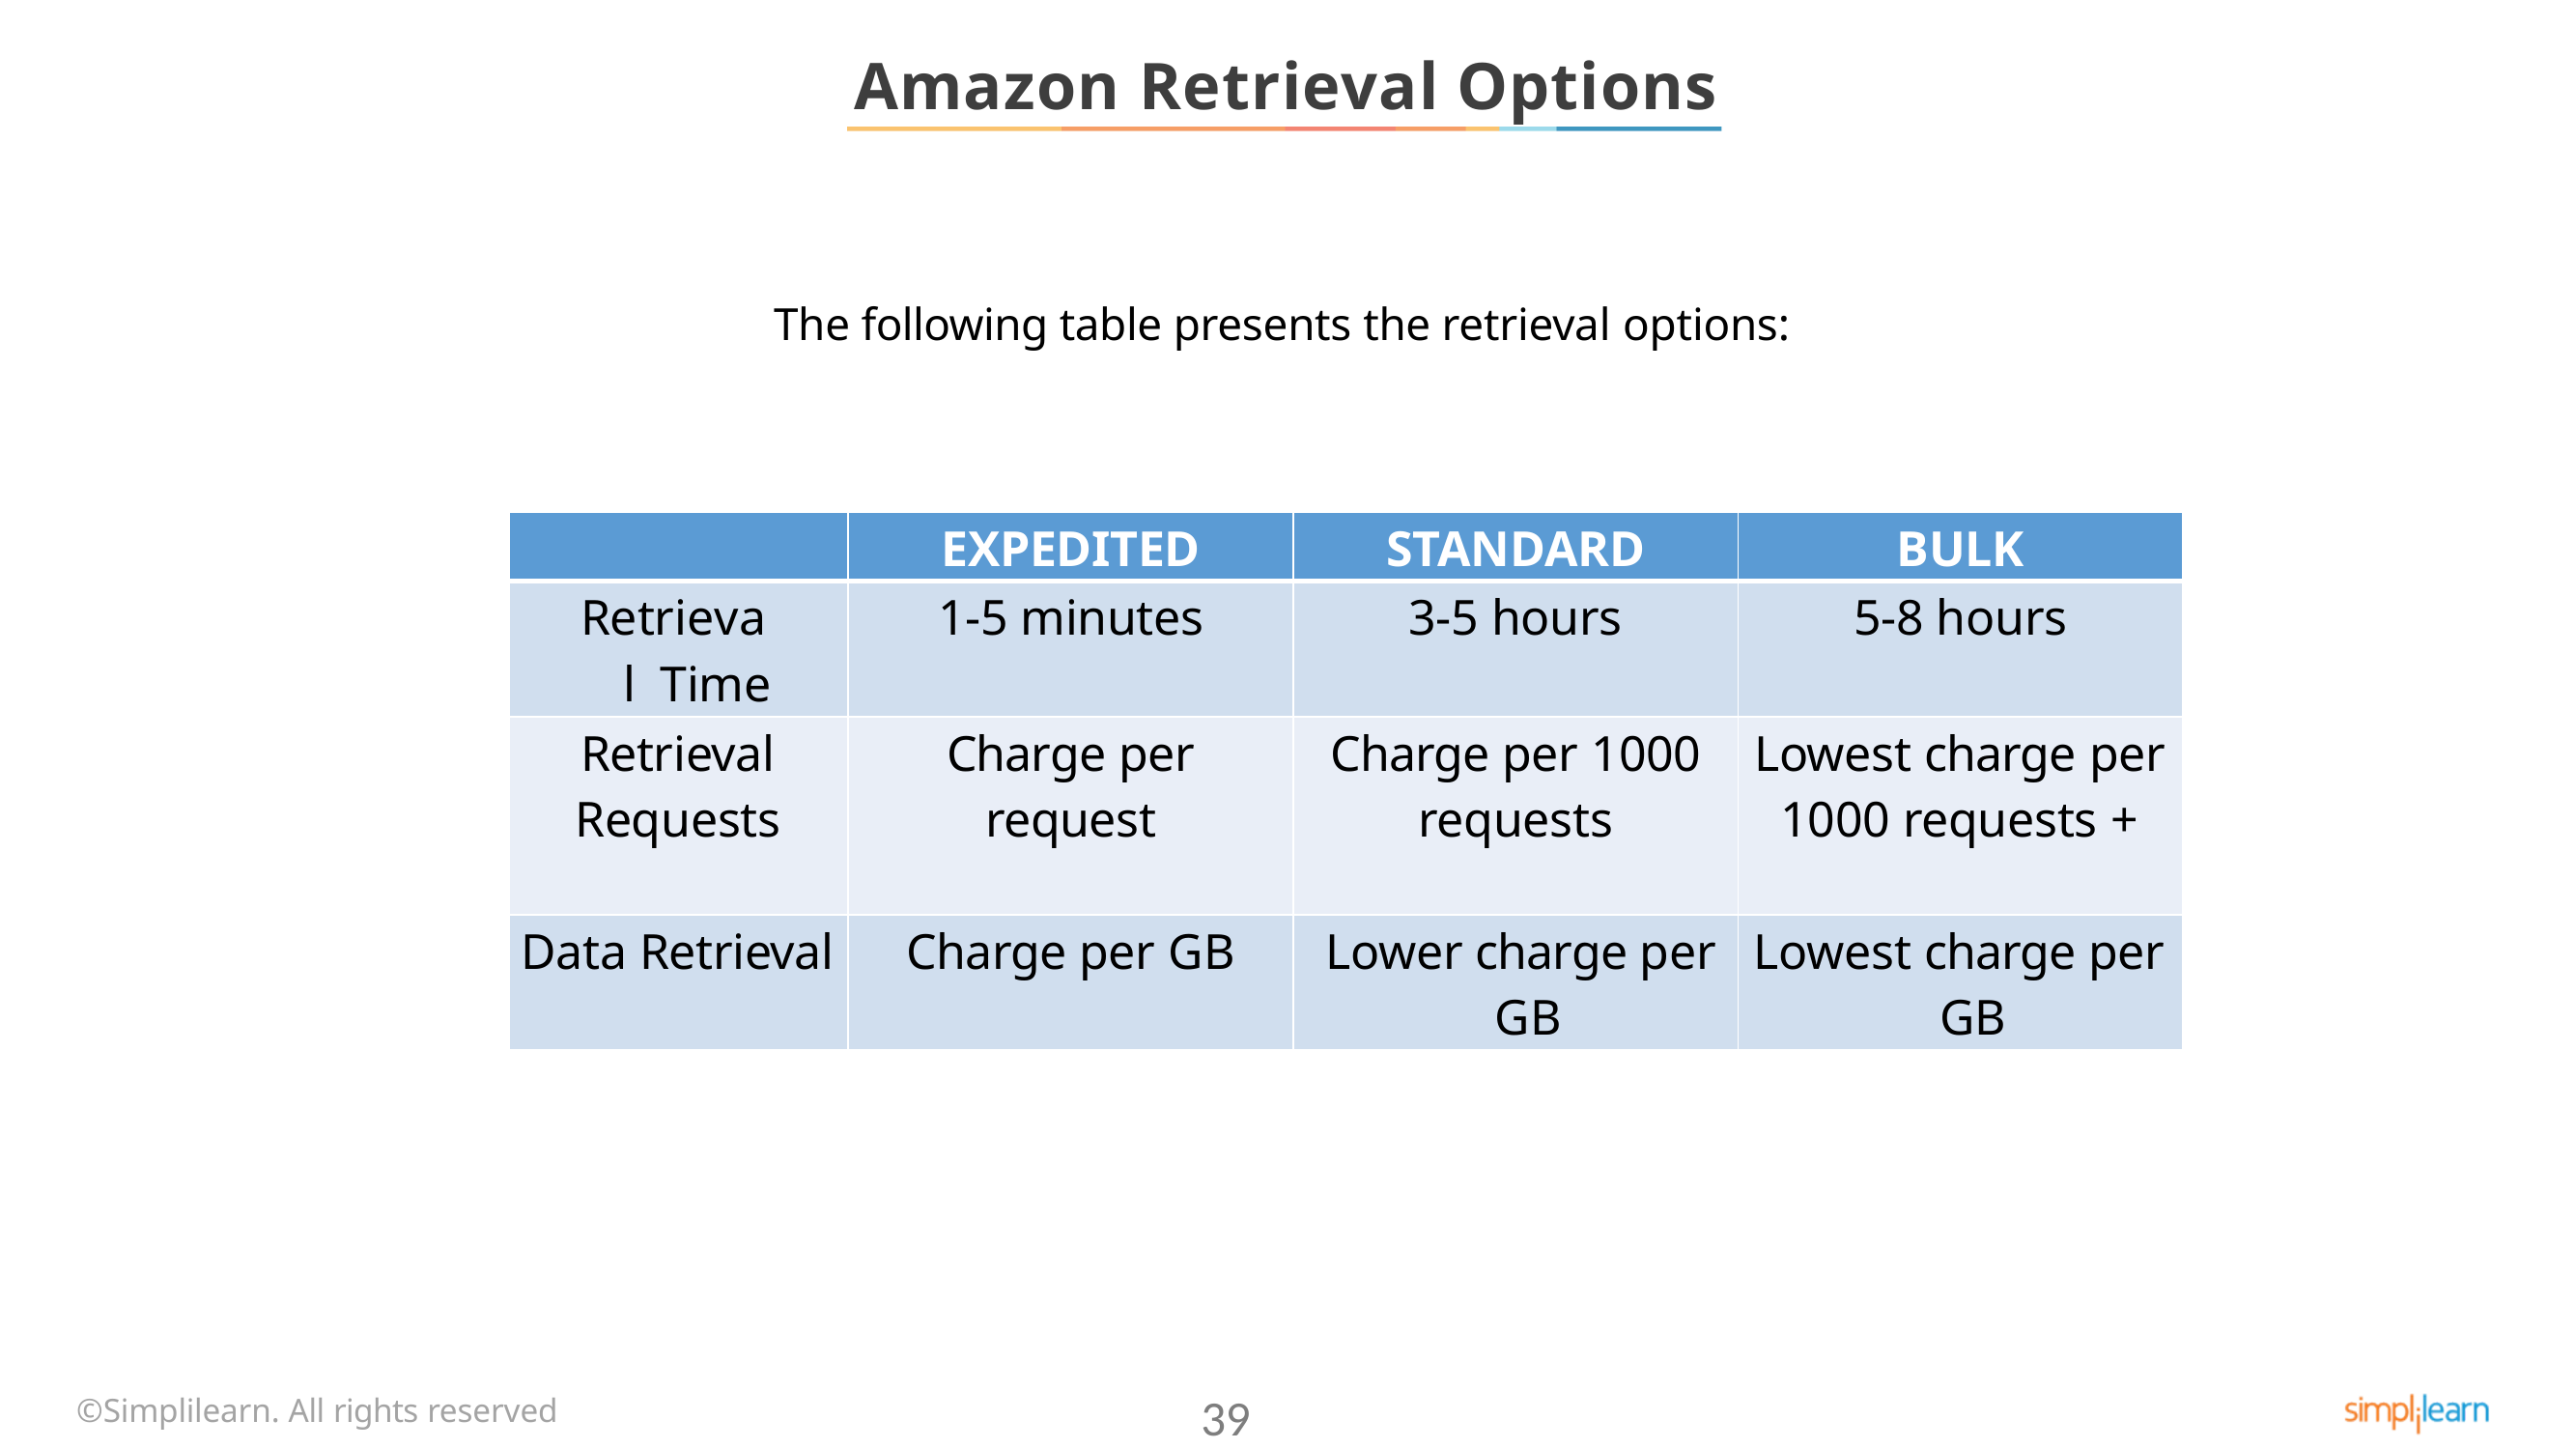

# Amazon Retrieval Options

The following table presents the retrieval options:
|  | EXPEDITED | STANDARD | BULK |
| --- | --- | --- | --- |
| Retrieval Time | 1-5 minutes | 3-5 hours | 5-8 hours |
| Retrieval Requests | Charge per request | Charge per 1000 requests | Lowest charge per 1000 requests + |
| Data Retrieval | Charge per GB | Lower charge per GB | Lowest charge per GB |
©Simplilearn. All rights reserved
39